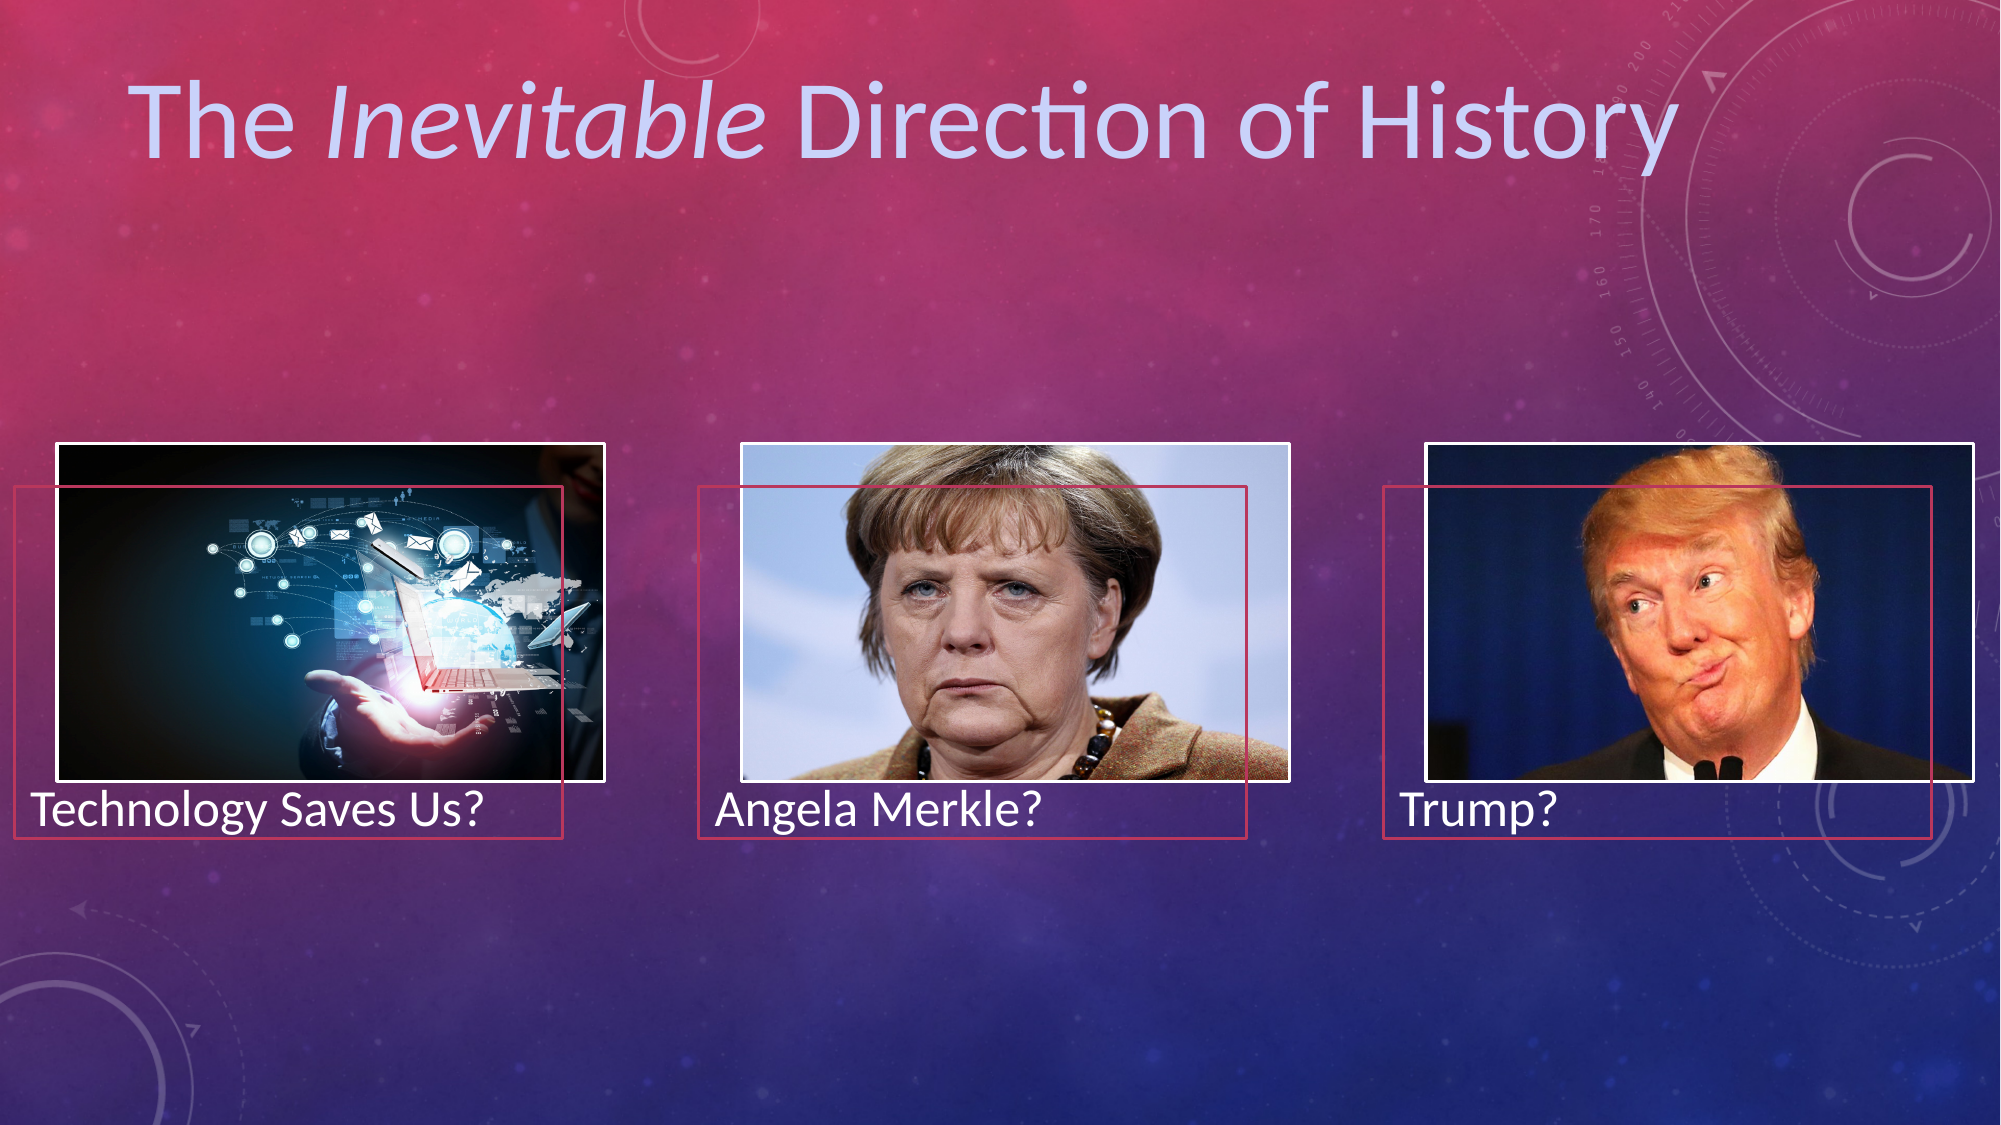

# The Inevitable Direction of History
Technology Saves Us?
Angela Merkle?
Trump?